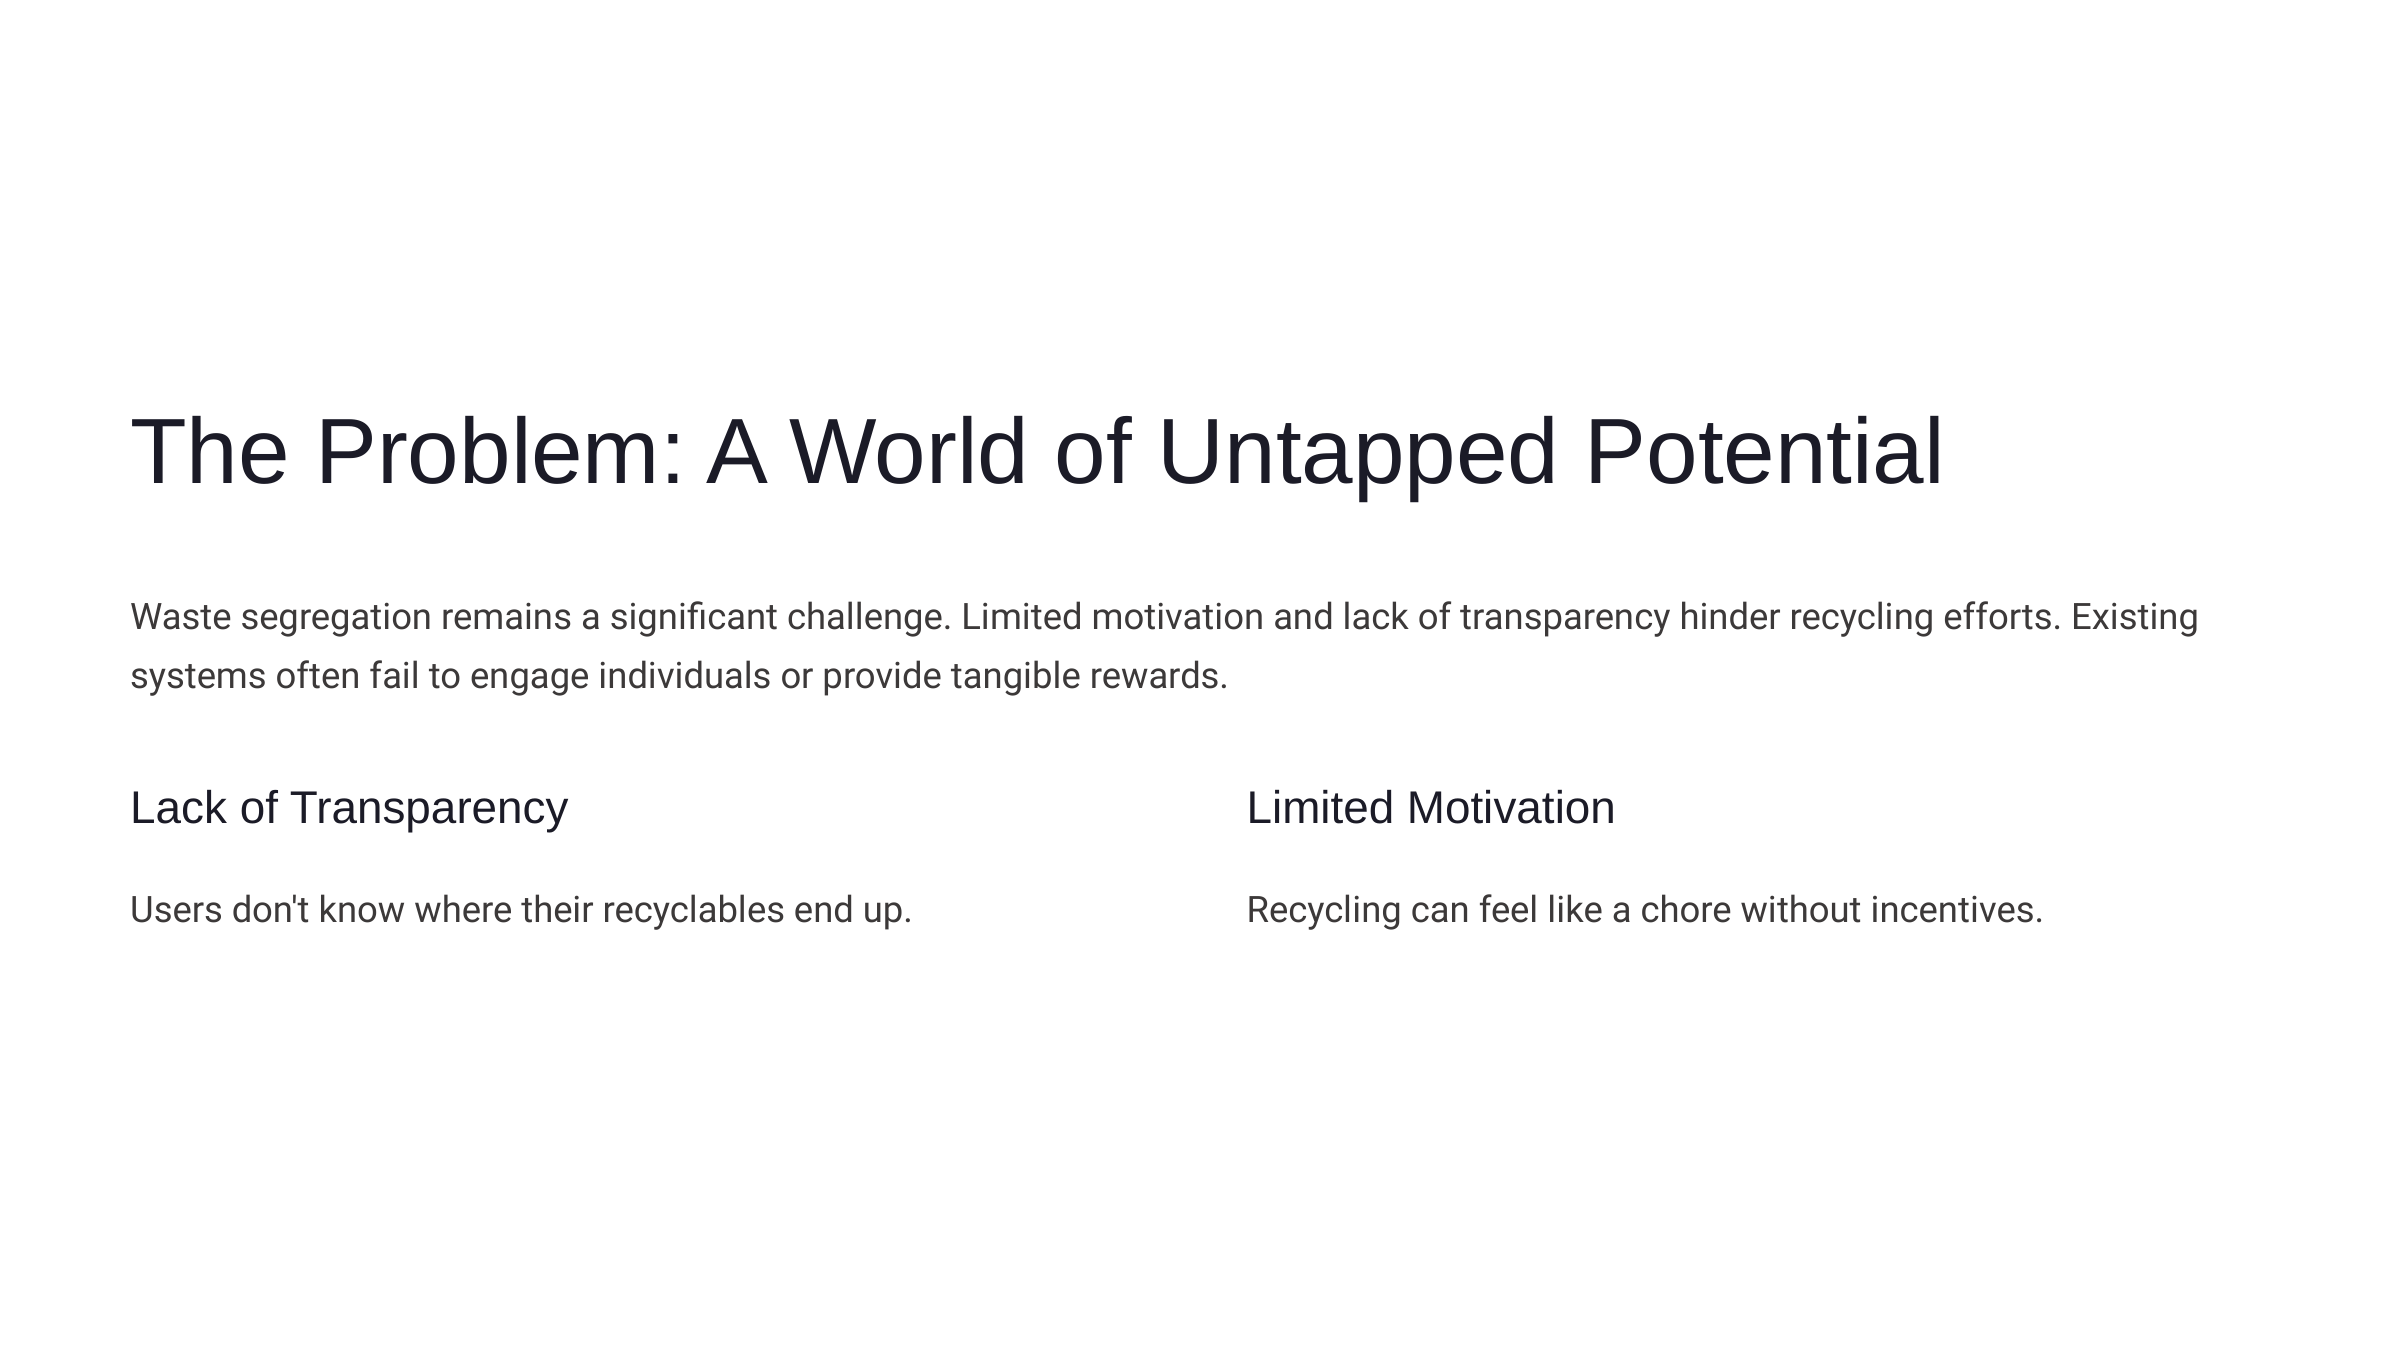

The Problem: A World of Untapped Potential
Waste segregation remains a significant challenge. Limited motivation and lack of transparency hinder recycling efforts. Existing systems often fail to engage individuals or provide tangible rewards.
Lack of Transparency
Limited Motivation
Users don't know where their recyclables end up.
Recycling can feel like a chore without incentives.